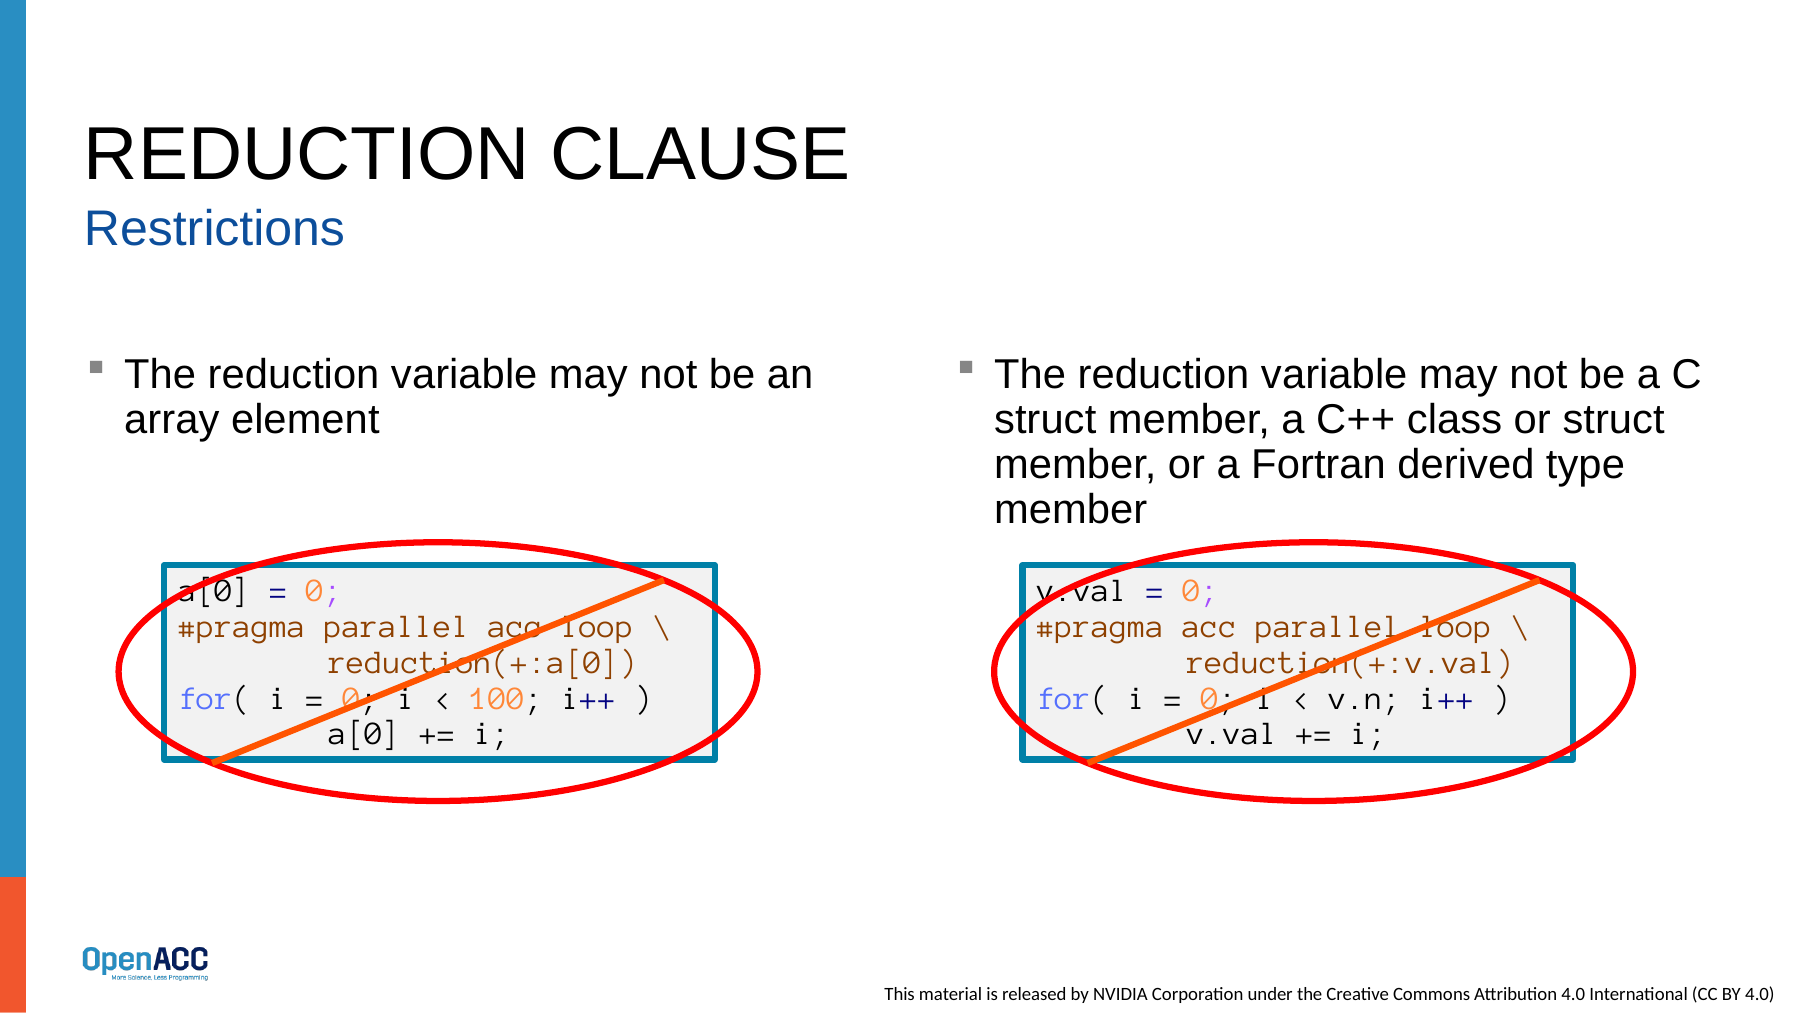

# reduction clause
Restrictions
The reduction variable may not be an array element
The reduction variable may not be a C struct member, a C++ class or struct member, or a Fortran derived type member

v.val = 0;
#pragma acc parallel loop \
	reduction(+:v.val)
for( i = 0; i < v.n; i++ )
	v.val += i;
a[0] = 0;
#pragma parallel acc loop \
	reduction(+:a[0])
for( i = 0; i < 100; i++ )
	a[0] += i;